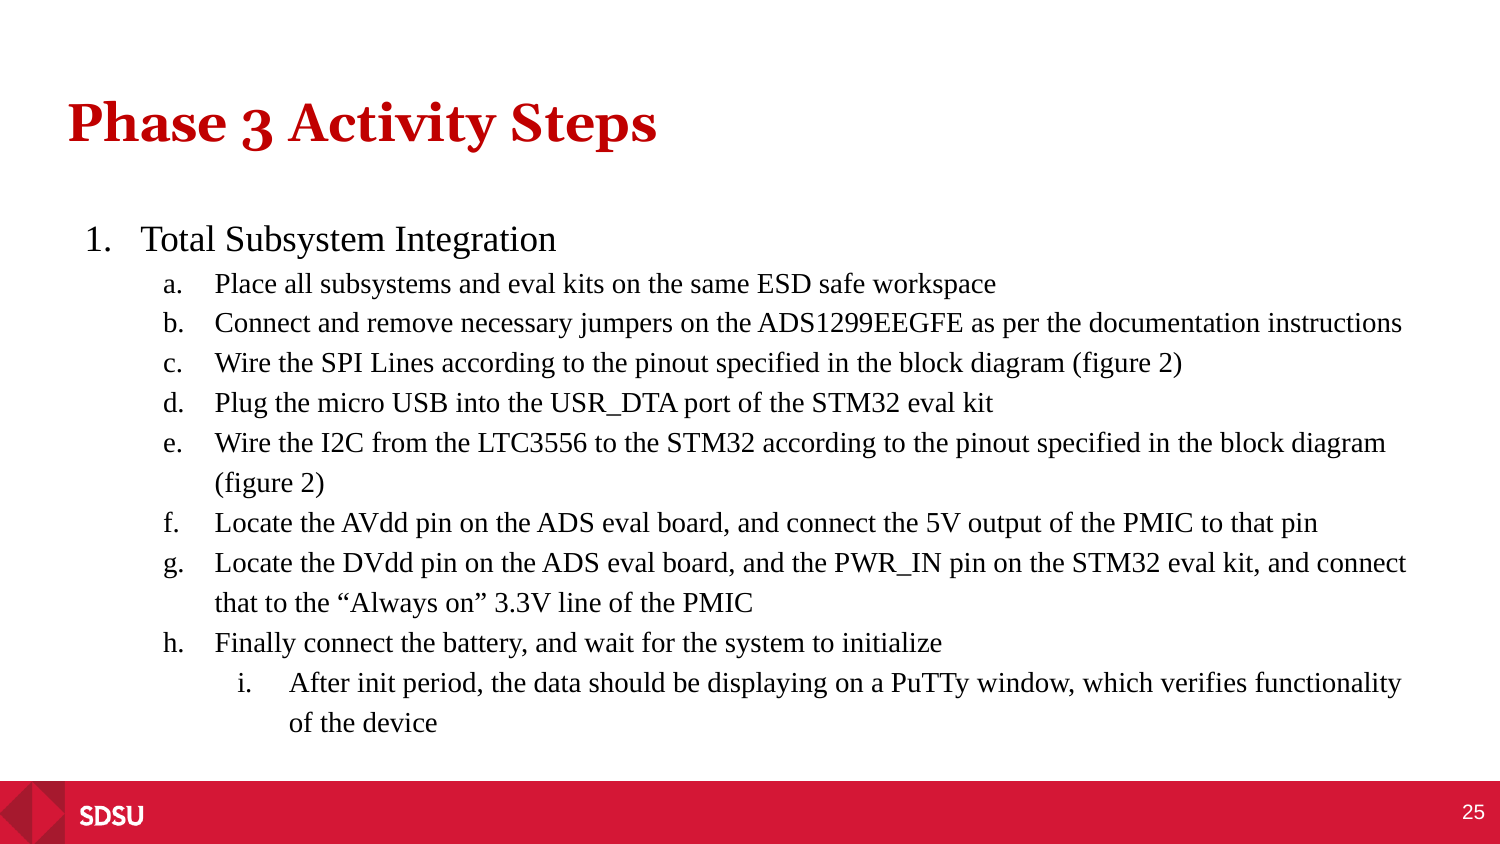

# Phase 3 Activity Steps
Total Subsystem Integration
Place all subsystems and eval kits on the same ESD safe workspace
Connect and remove necessary jumpers on the ADS1299EEGFE as per the documentation instructions
Wire the SPI Lines according to the pinout specified in the block diagram (figure 2)
Plug the micro USB into the USR_DTA port of the STM32 eval kit
Wire the I2C from the LTC3556 to the STM32 according to the pinout specified in the block diagram (figure 2)
Locate the AVdd pin on the ADS eval board, and connect the 5V output of the PMIC to that pin
Locate the DVdd pin on the ADS eval board, and the PWR_IN pin on the STM32 eval kit, and connect that to the “Always on” 3.3V line of the PMIC
Finally connect the battery, and wait for the system to initialize
After init period, the data should be displaying on a PuTTy window, which verifies functionality of the device
25